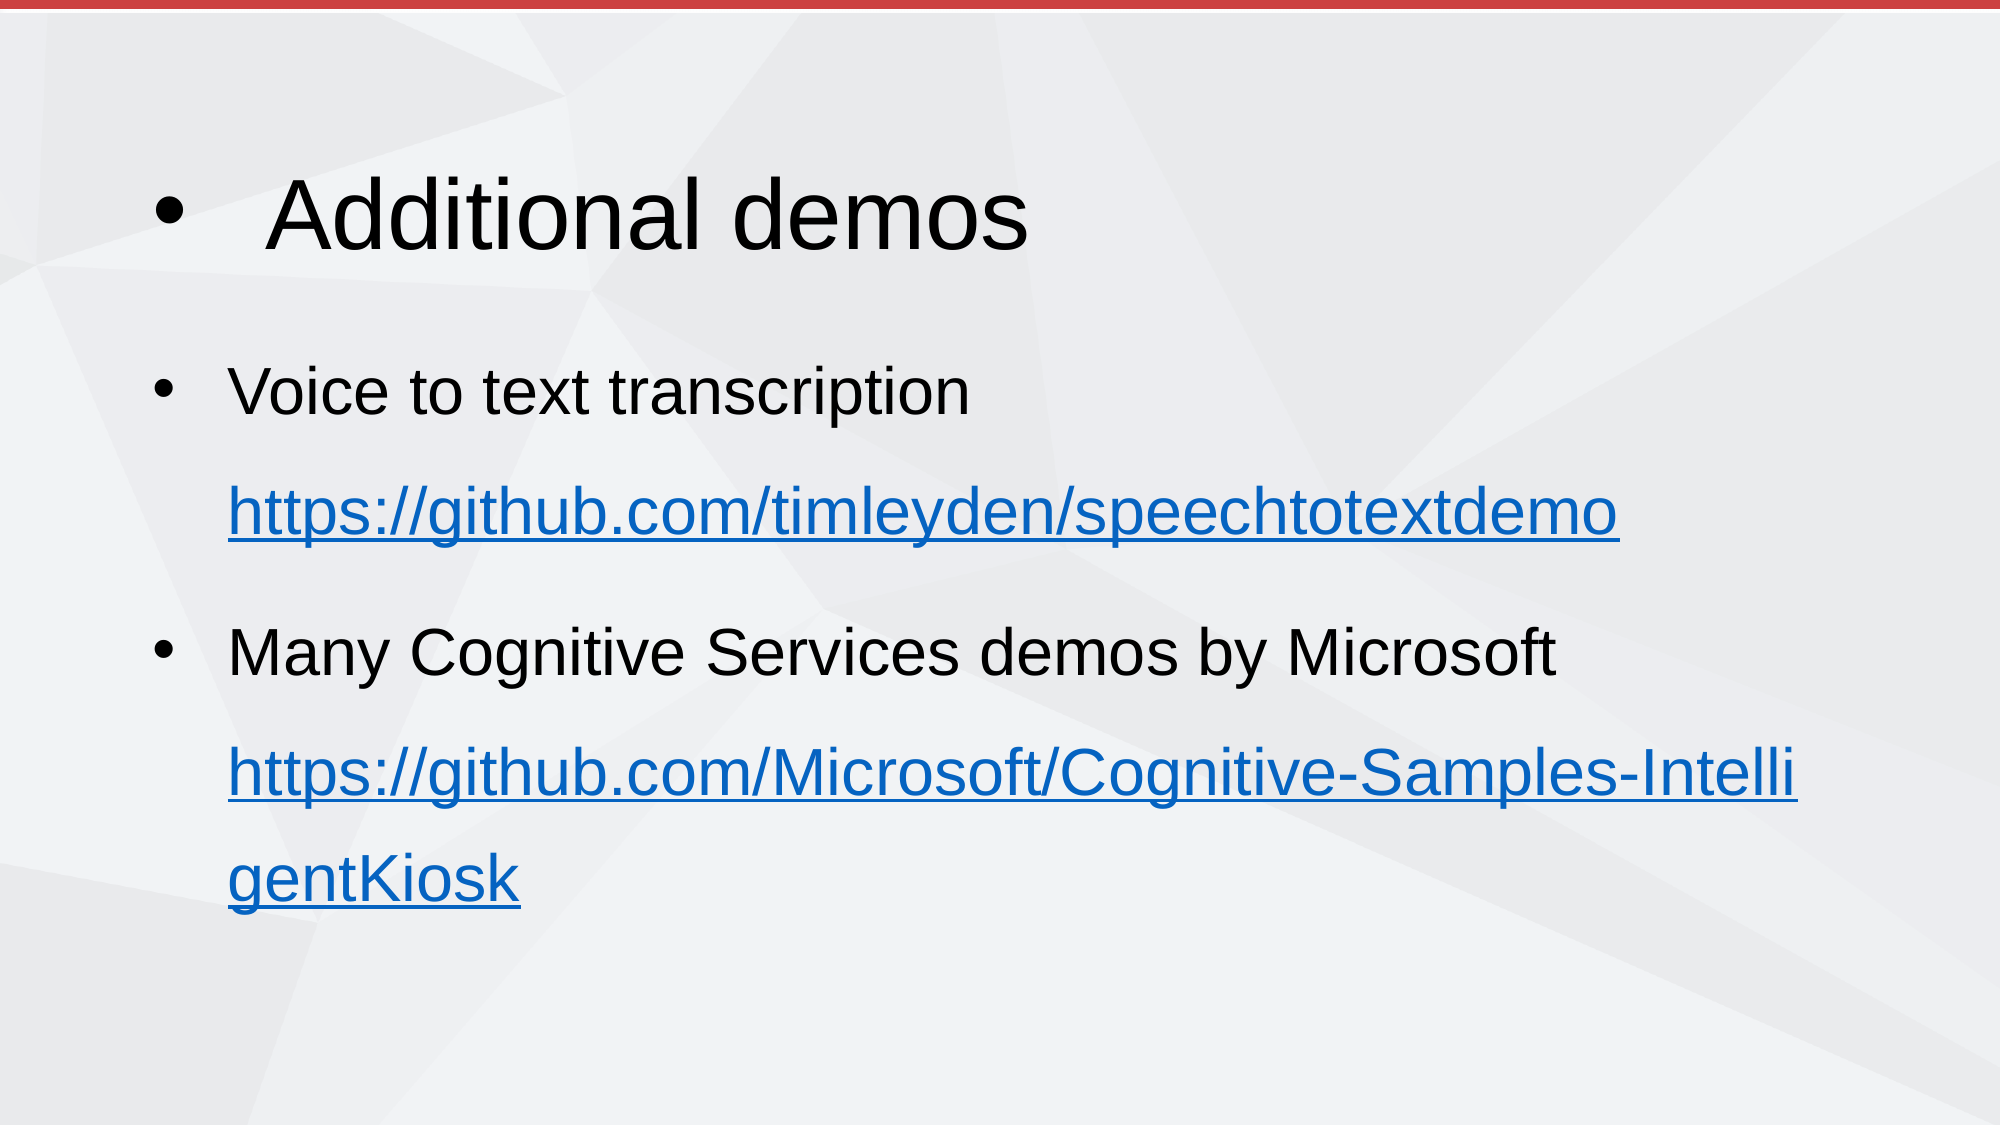

# Additional demos
Voice to text transcription
https://github.com/timleyden/speechtotextdemo
Many Cognitive Services demos by Microsoft
https://github.com/Microsoft/Cognitive-Samples-IntelligentKiosk